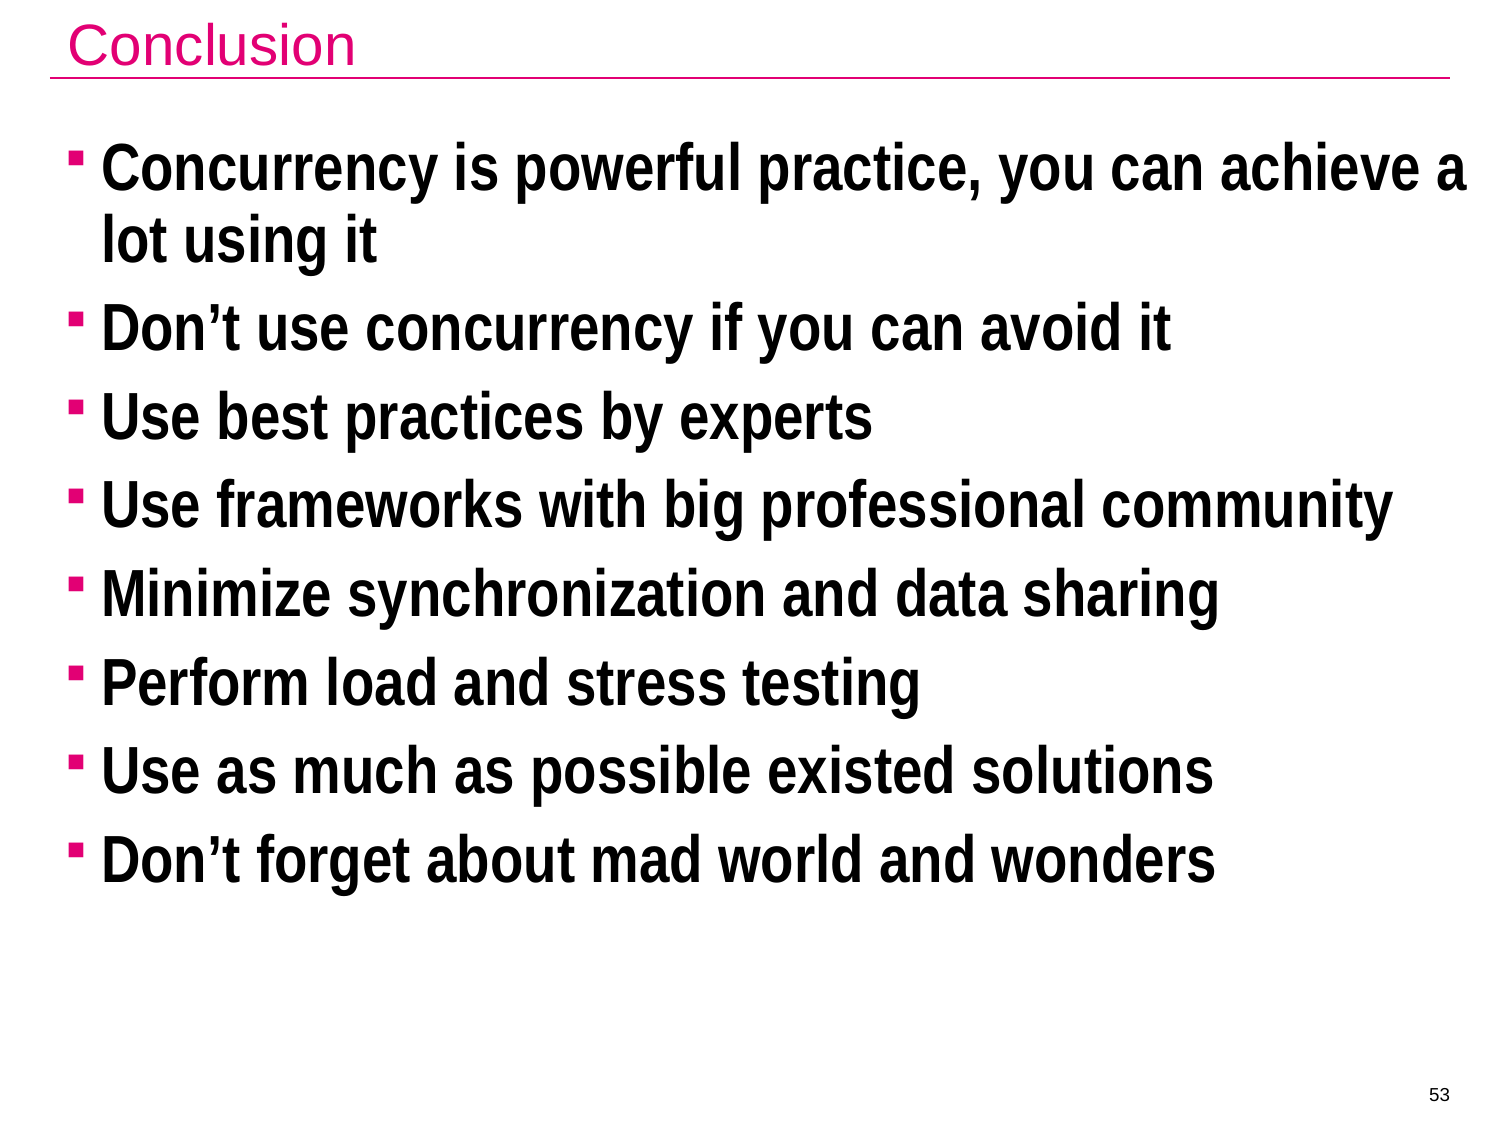

Conclusion
Concurrency is powerful practice, you can achieve a lot using it
Don’t use concurrency if you can avoid it
Use best practices by experts
Use frameworks with big professional community
Minimize synchronization and data sharing
Perform load and stress testing
Use as much as possible existed solutions
Don’t forget about mad world and wonders

53